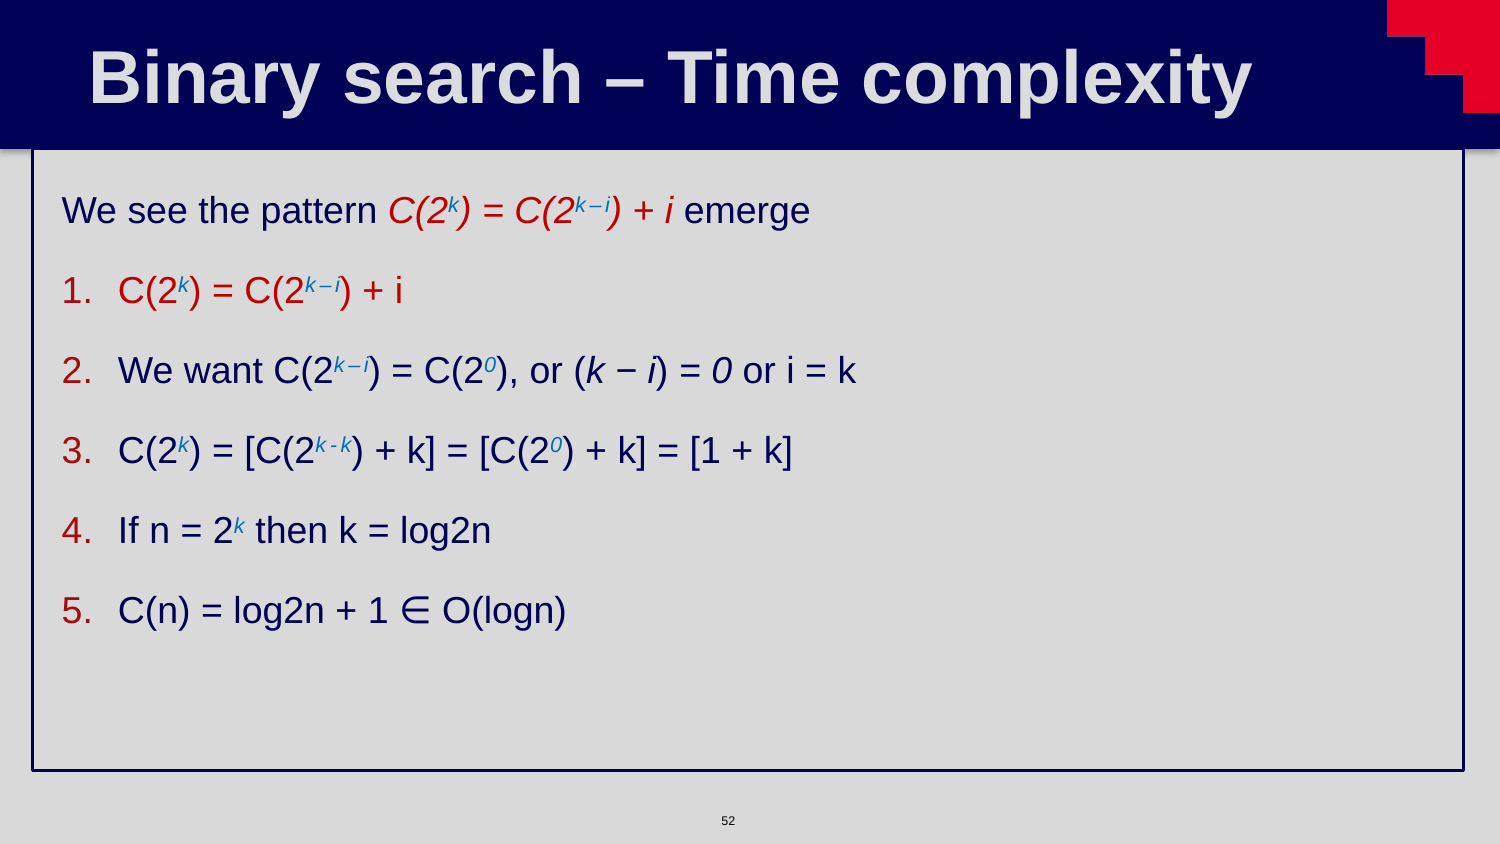

# Binary search – Time complexity
We see the pattern C(2k) = C(2k – i) + i emerge
C(2k) = C(2k – i) + i
We want C(2k – i) = C(20), or (k − i) = 0 or i = k
C(2k) = [C(2k - k) + k] = [C(20) + k] = [1 + k]
If n = 2k then k = log2n
C(n) = log2n + 1 ∈ O(logn)